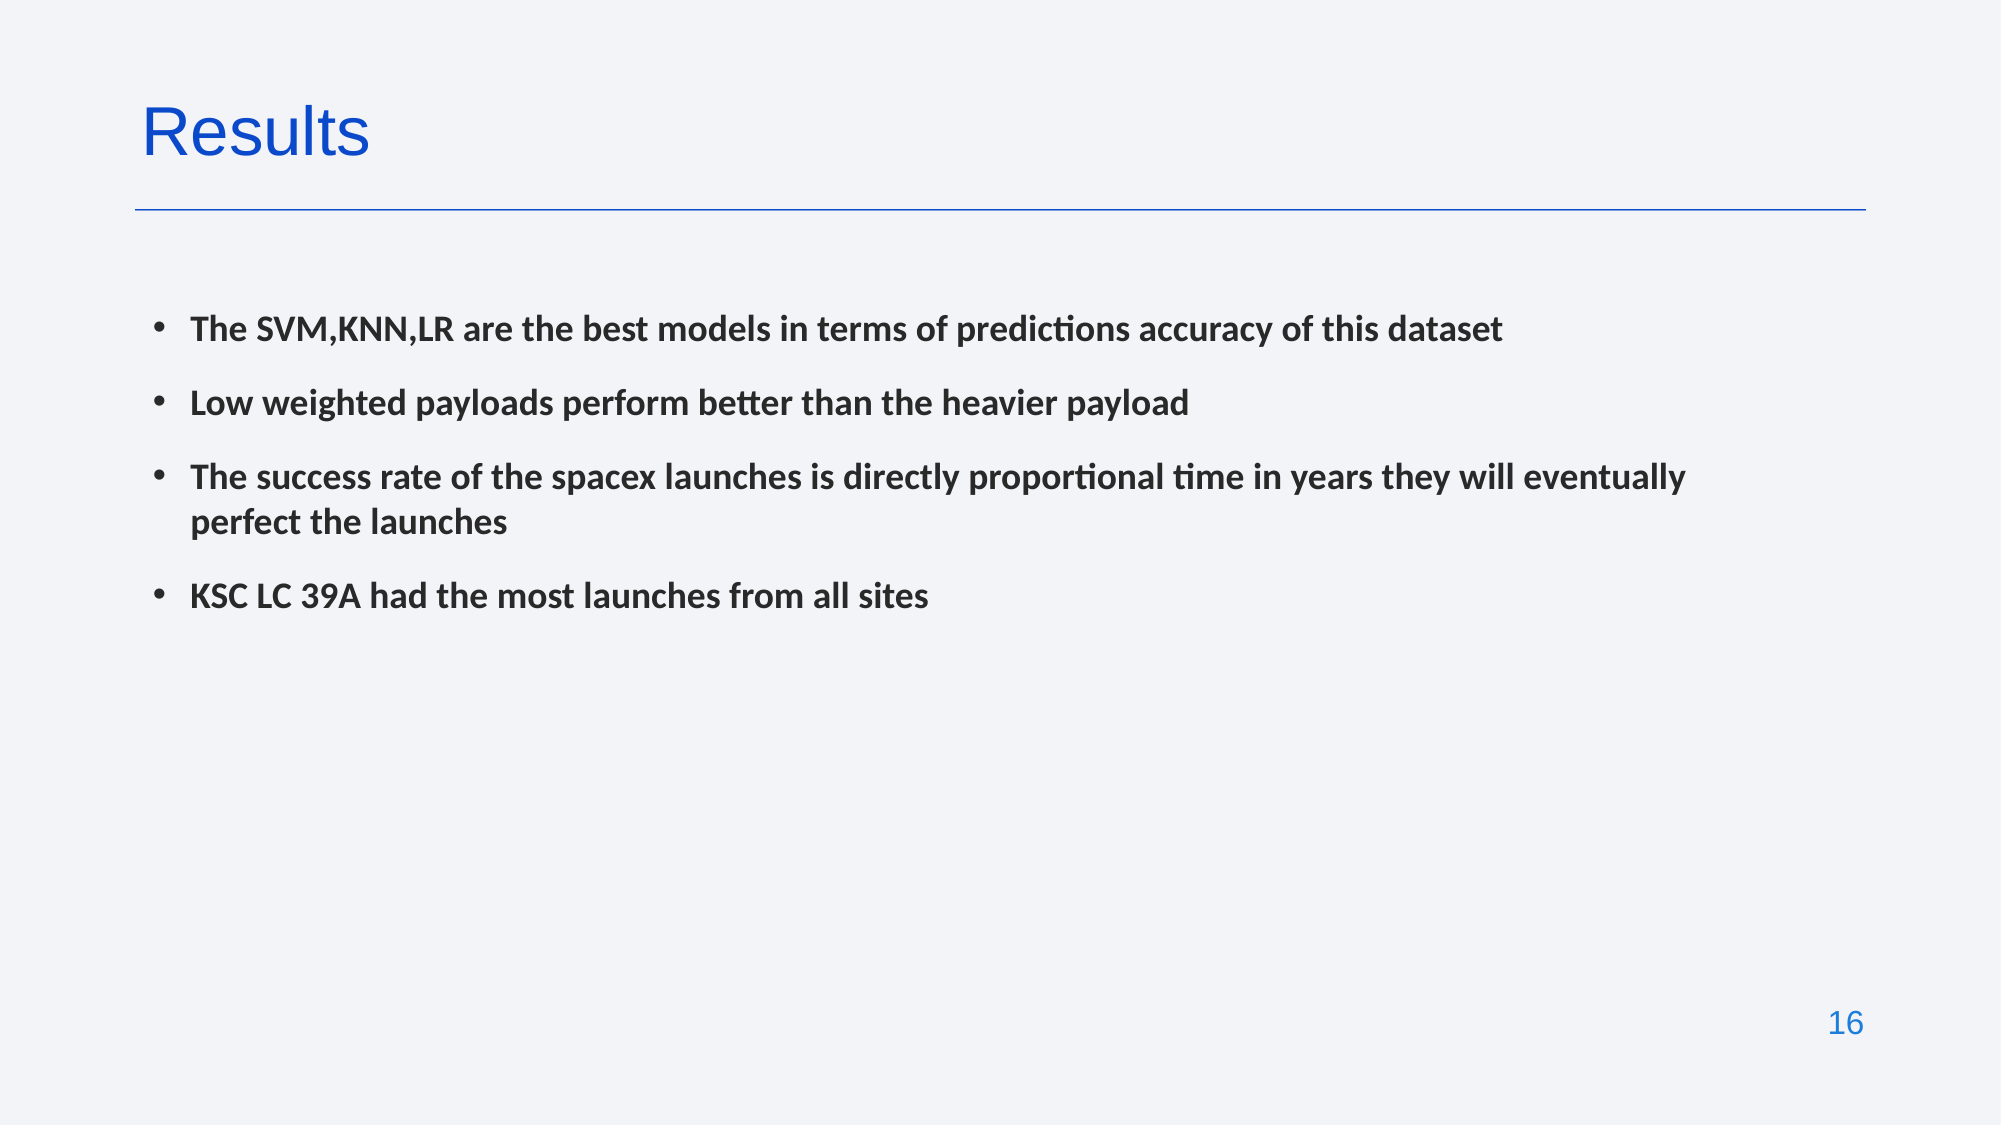

Results
The SVM,KNN,LR are the best models in terms of predictions accuracy of this dataset
Low weighted payloads perform better than the heavier payload
The success rate of the spacex launches is directly proportional time in years they will eventually perfect the launches
KSC LC 39A had the most launches from all sites

16